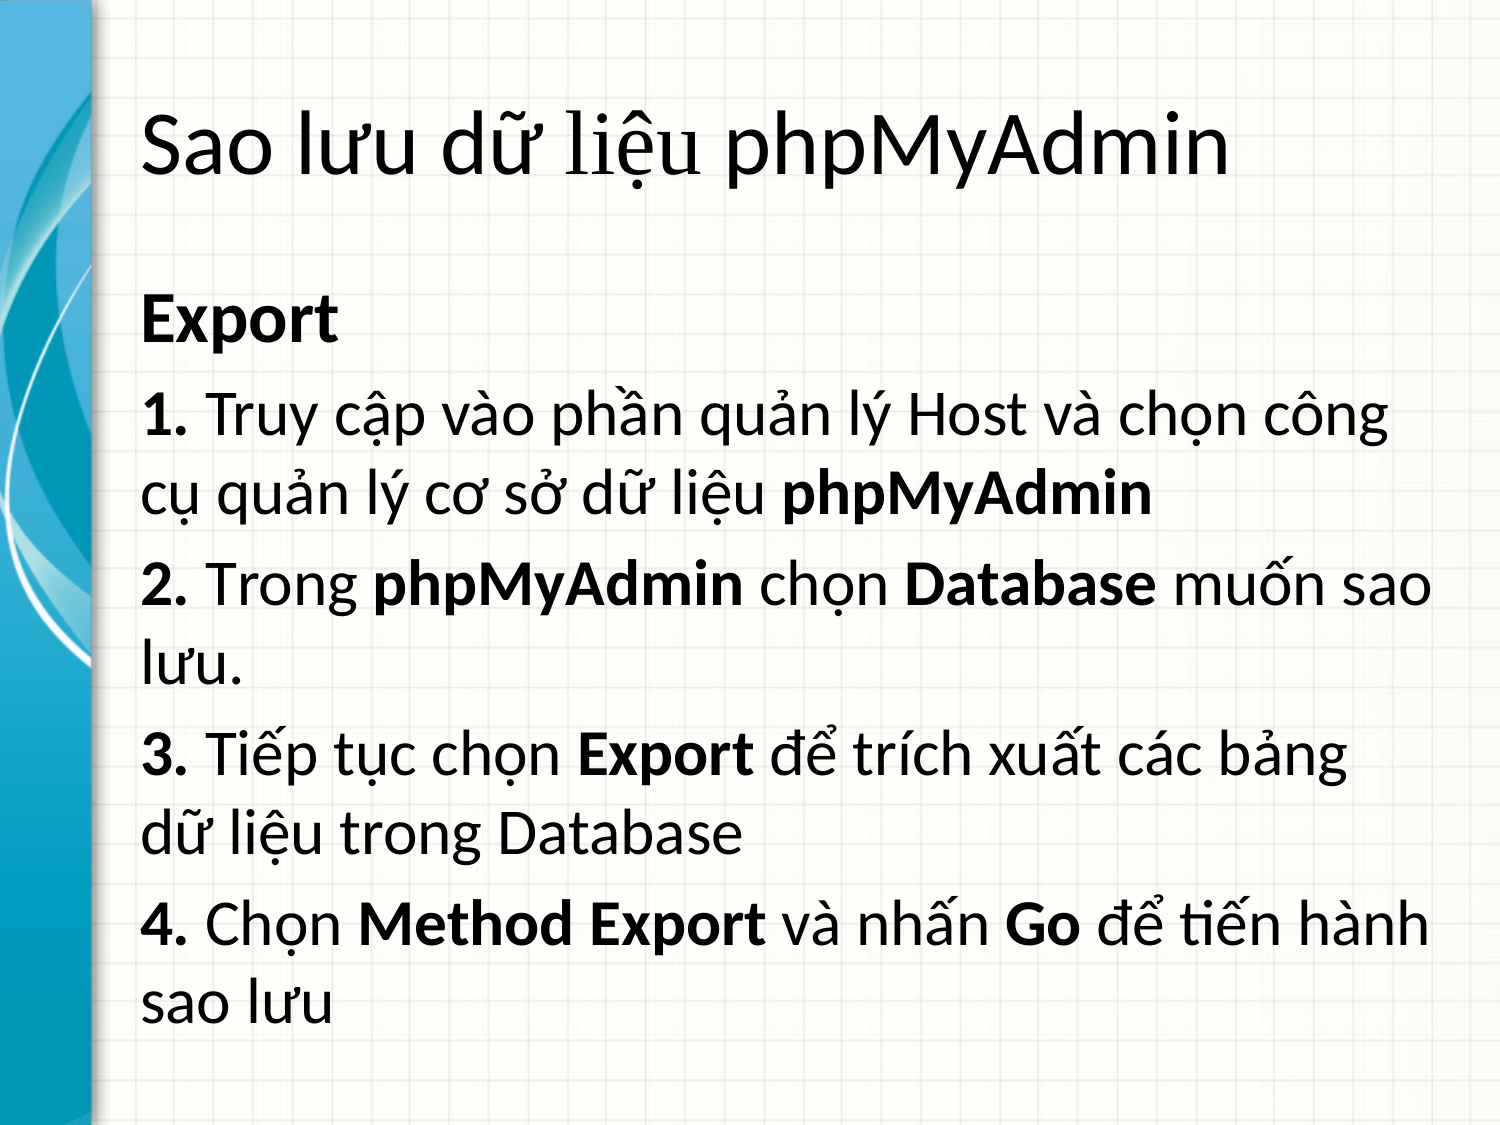

# Sao lưu dữ liệu phpMyAdmin
Export
1. Truy cập vào phần quản lý Host và chọn công cụ quản lý cơ sở dữ liệu phpMyAdmin
2. Trong phpMyAdmin chọn Database muốn sao lưu.
3. Tiếp tục chọn Export để trích xuất các bảng dữ liệu trong Database
4. Chọn Method Export và nhấn Go để tiến hành sao lưu